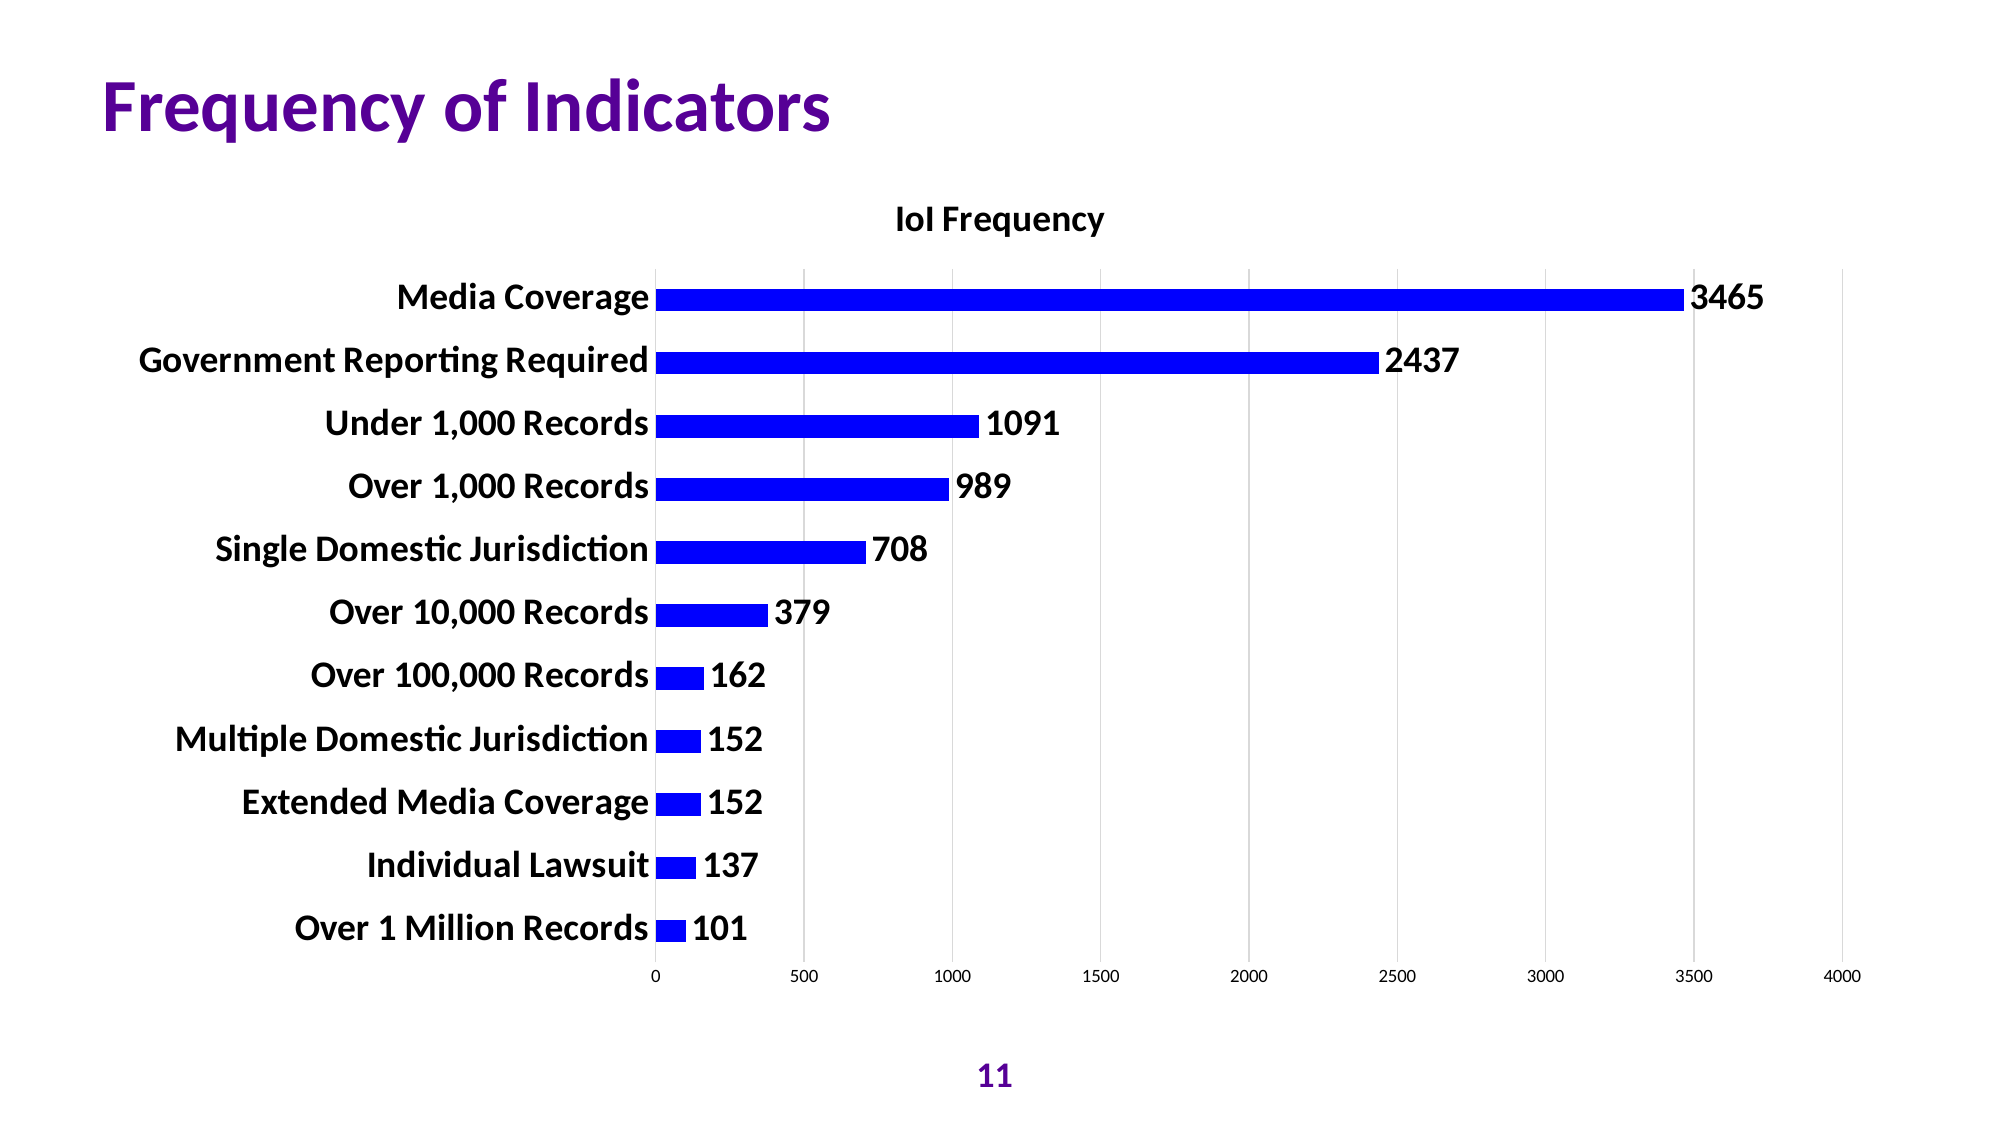

# Frequency of Indicators

### Chart: IoI Frequency

| Category |  |
|---|---|
| Over 1 Million Records | 101.0 |
| Individual Lawsuit | 137.0 |
| Extended Media Coverage | 152.0 |
| Multiple Domestic Jurisdiction | 152.0 |
| Over 100,000 Records | 162.0 |
| Over 10,000 Records | 379.0 |
| Single Domestic Jurisdiction | 708.0 |
| Over 1,000 Records | 989.0 |
| Under 1,000 Records | 1091.0 |
| Government Reporting Required | 2437.0 |
| Media Coverage | 3465.0 |
11